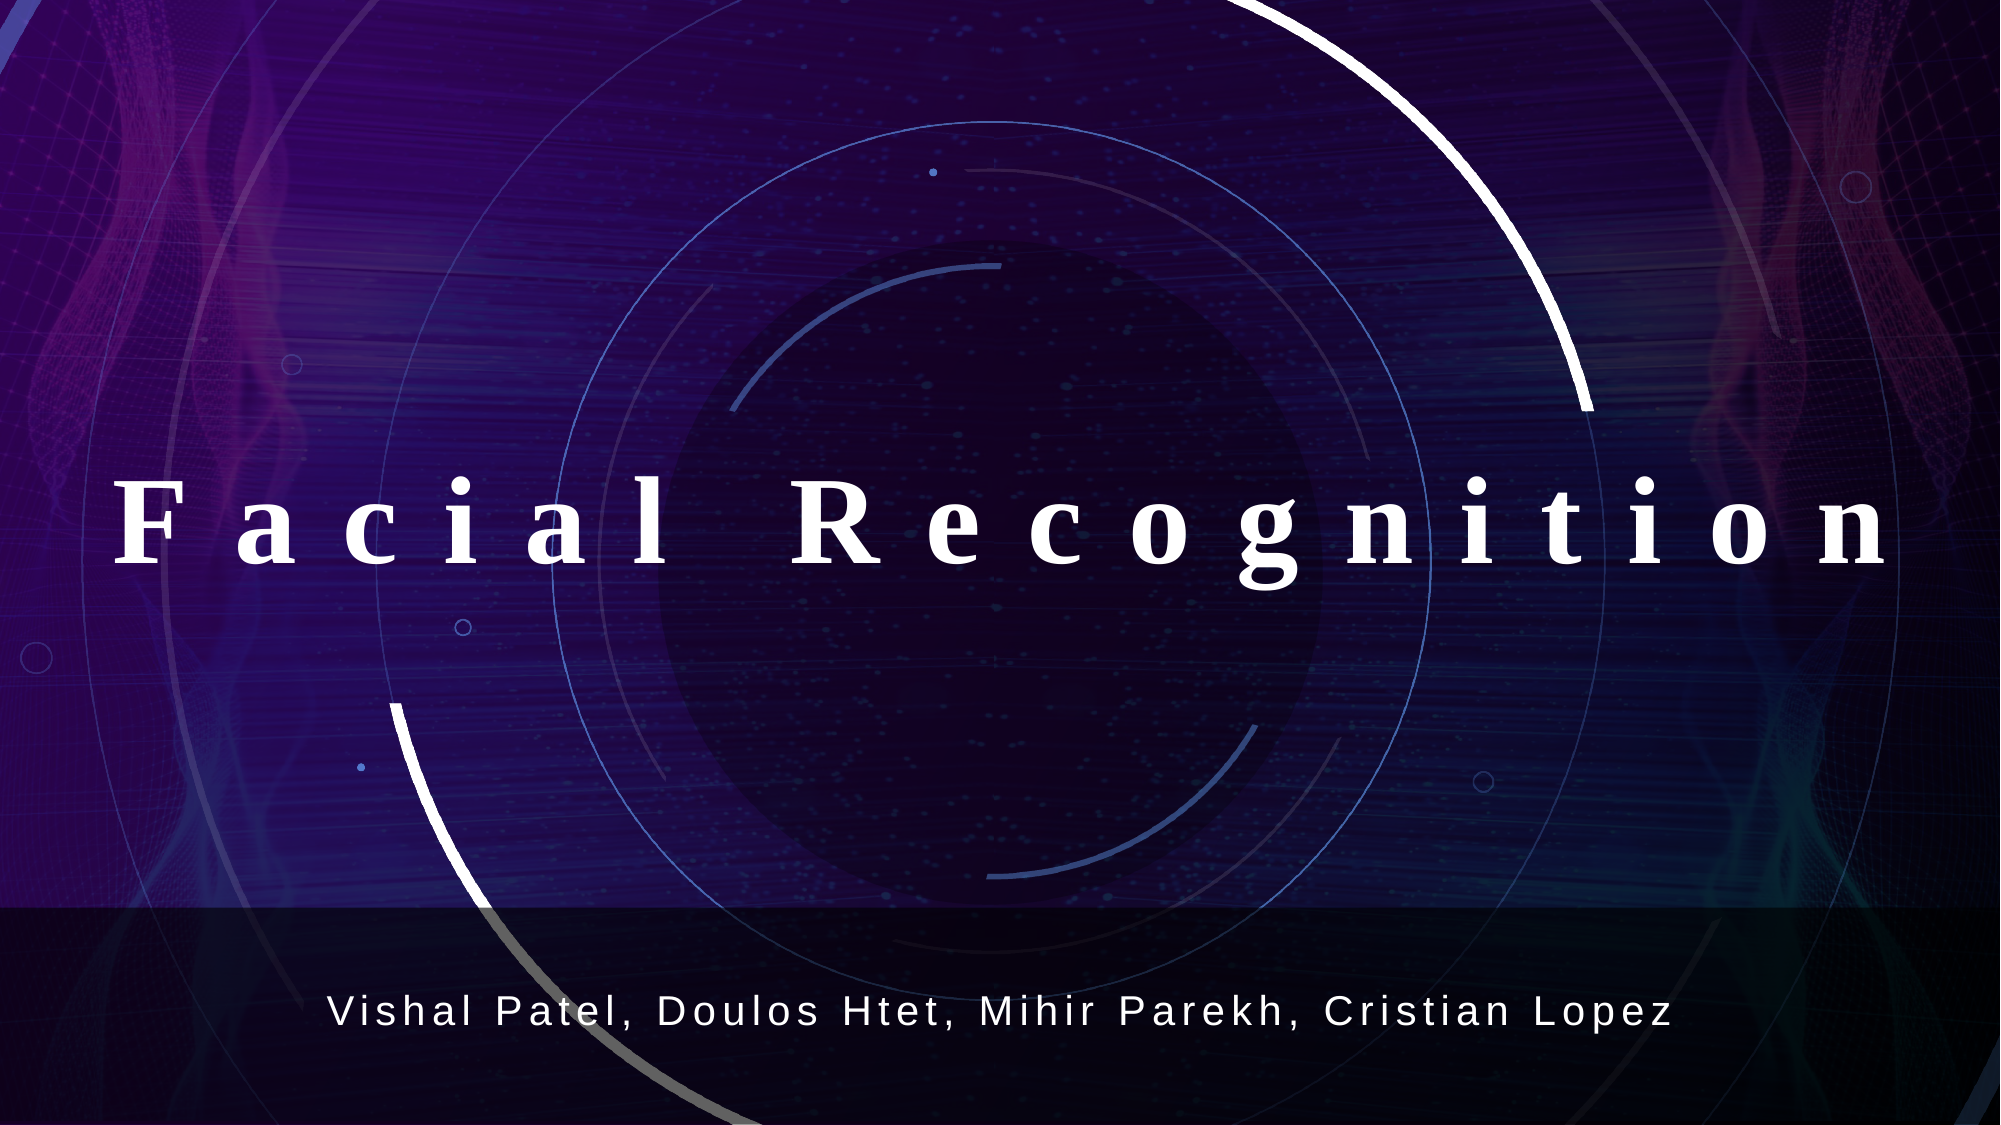

# Facial Recognition
Vishal Patel, Doulos Htet, Mihir Parekh, Cristian Lopez